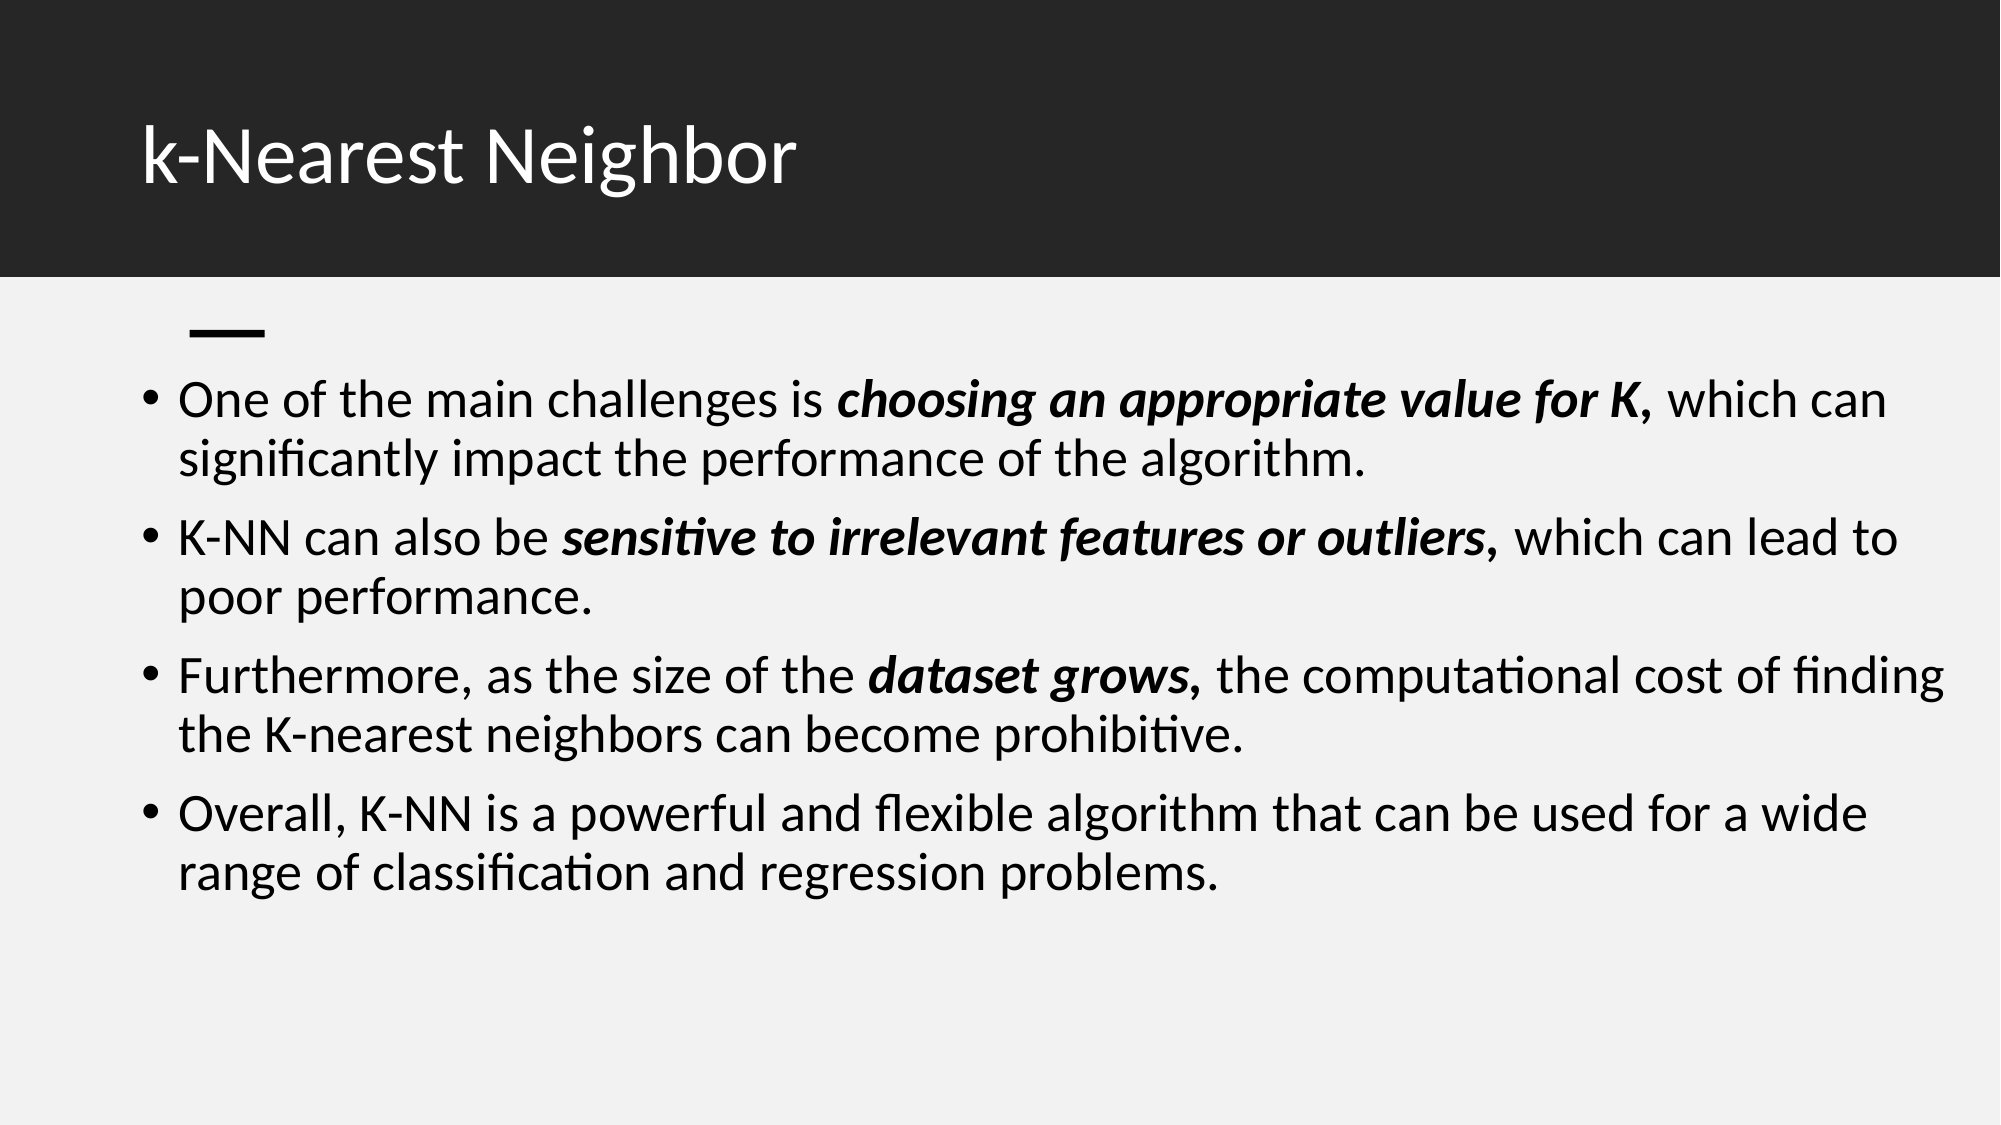

# k-Nearest Neighbor

One of the main challenges is choosing an appropriate value for K, which can significantly impact the performance of the algorithm.
K-NN can also be sensitive to irrelevant features or outliers, which can lead to poor performance.
Furthermore, as the size of the dataset grows, the computational cost of finding the K-nearest neighbors can become prohibitive.
Overall, K-NN is a powerful and flexible algorithm that can be used for a wide range of classification and regression problems.